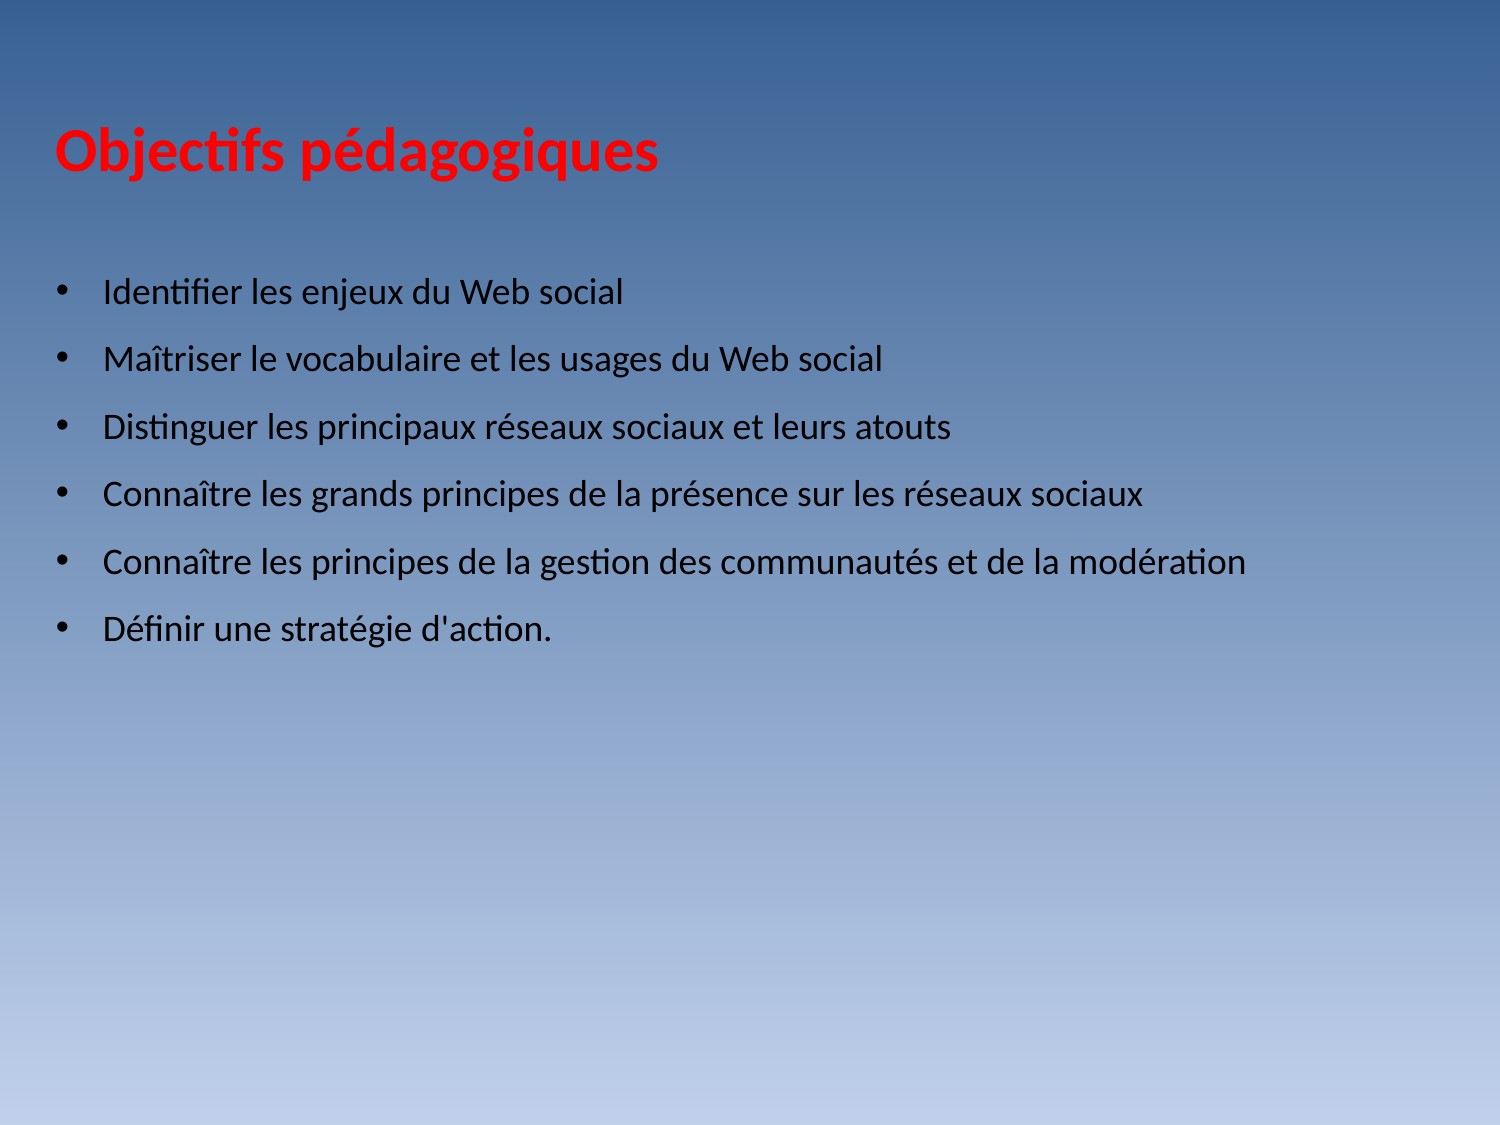

Objectifs pédagogiques

Identifier les enjeux du Web social
Maîtriser le vocabulaire et les usages du Web social
Distinguer les principaux réseaux sociaux et leurs atouts
Connaître les grands principes de la présence sur les réseaux sociaux
Connaître les principes de la gestion des communautés et de la modération
Définir une stratégie d'action.